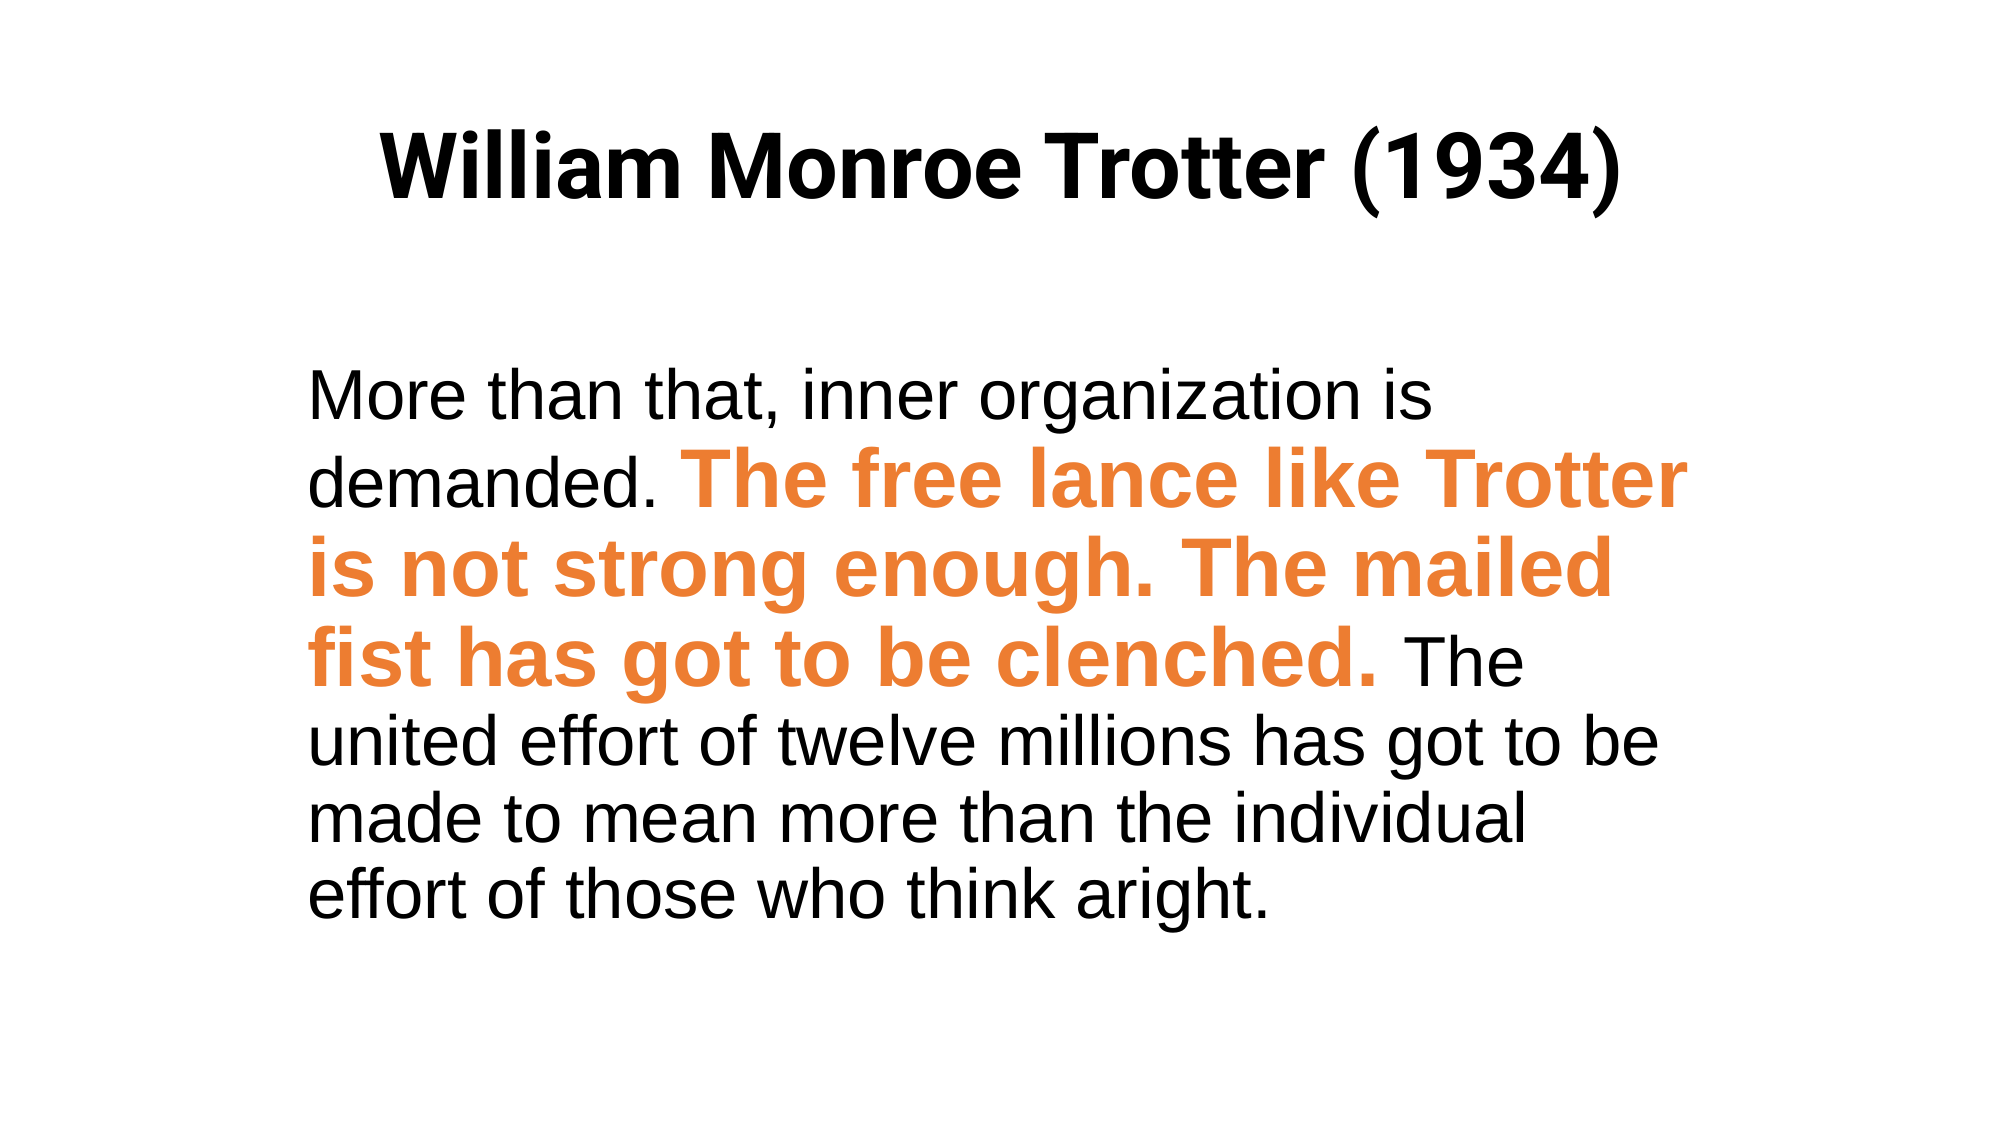

# William Monroe Trotter (1934)
More than that, inner organization is demanded. The free lance like Trotter is not strong enough. The mailed fist has got to be clenched. The united effort of twelve millions has got to be made to mean more than the individual effort of those who think aright.